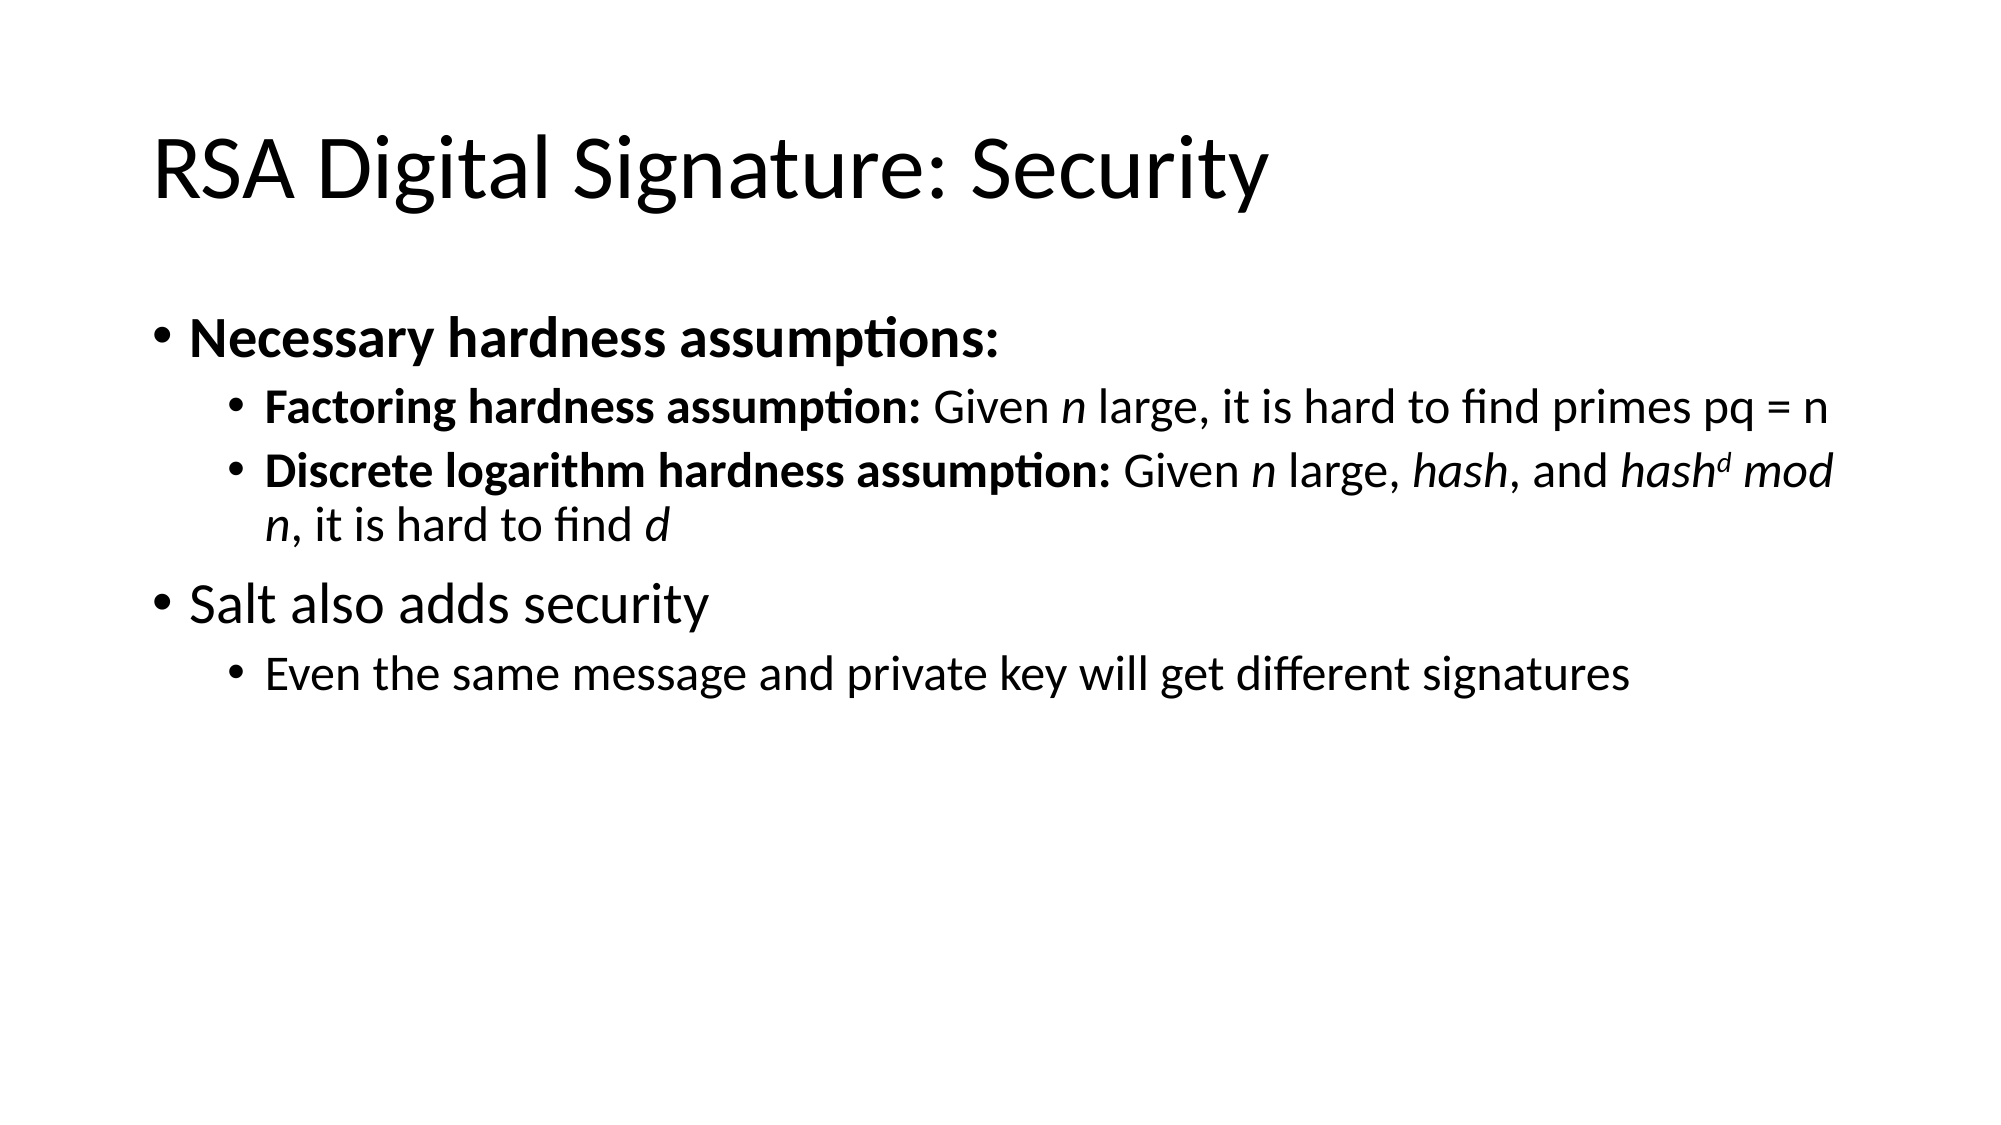

# RSA Digital Signature: Security
Necessary hardness assumptions:
Factoring hardness assumption: Given n large, it is hard to find primes pq = n
Discrete logarithm hardness assumption: Given n large, hash, and hashd mod n, it is hard to find d
Salt also adds security
Even the same message and private key will get different signatures